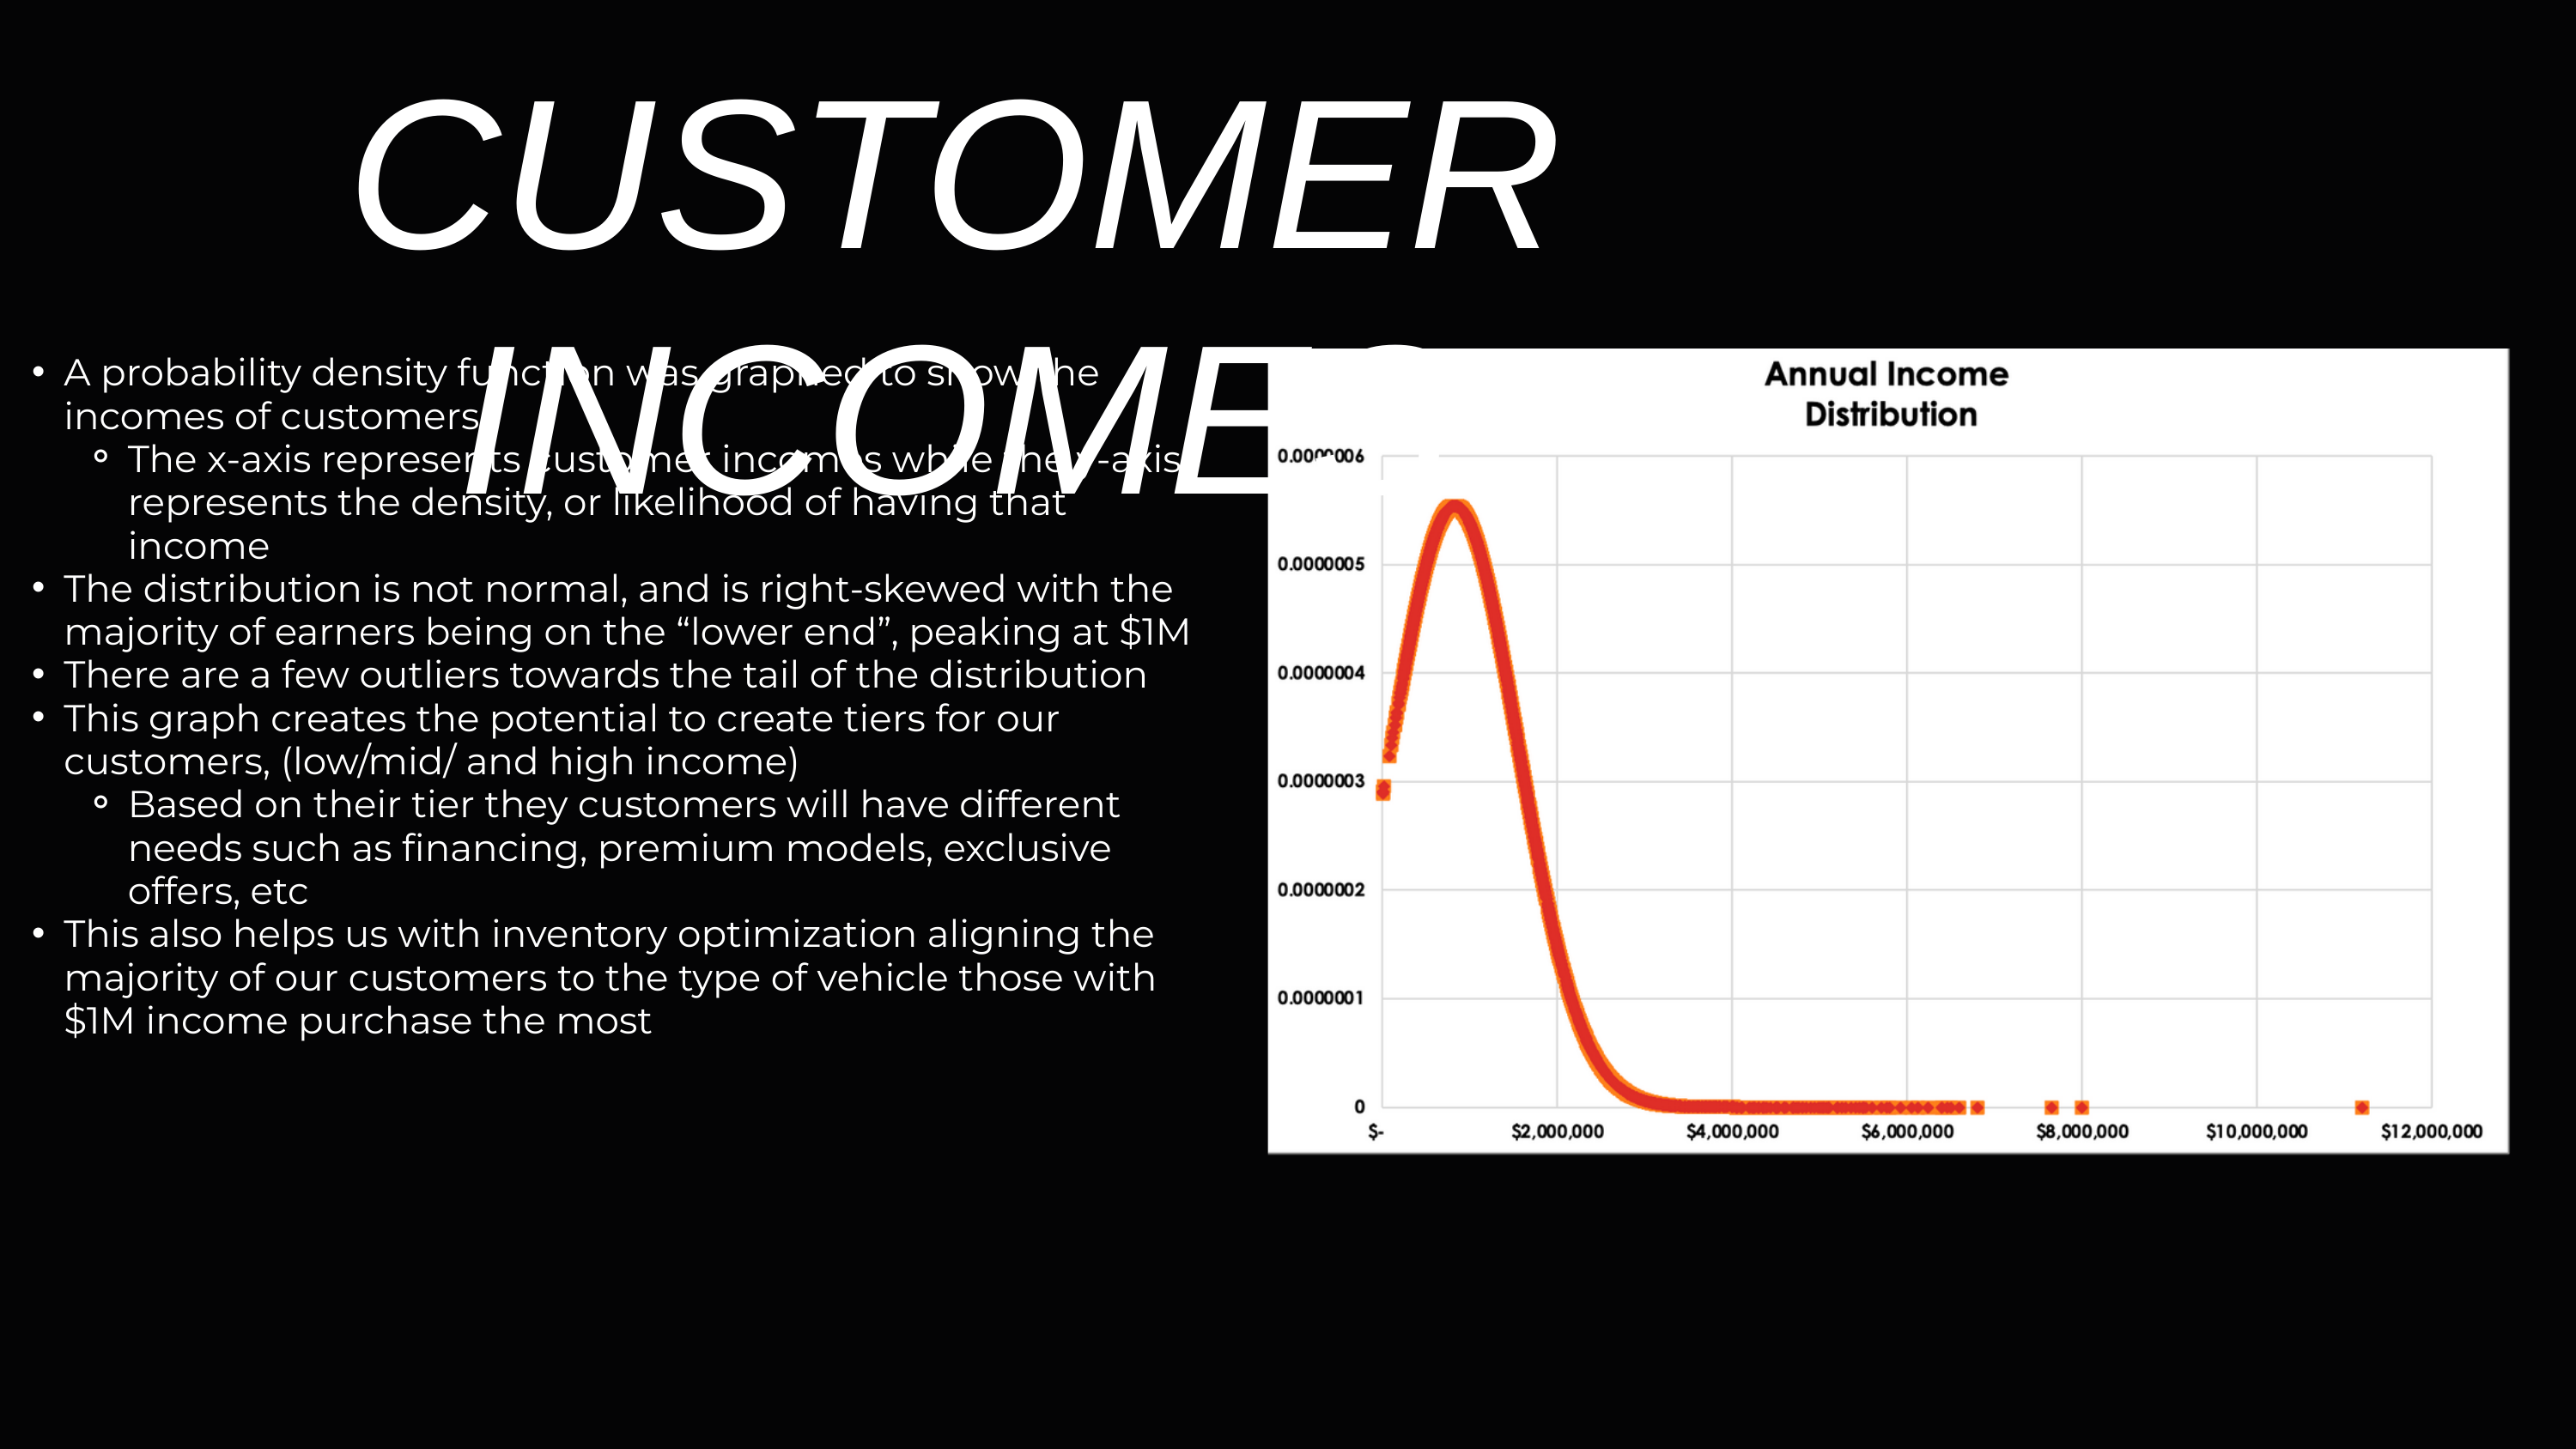

CUSTOMER INCOMES

A probability density function was graphed to show the incomes of customers
The x-axis represents customer incomes while the y-axis represents the density, or likelihood of having that income
The distribution is not normal, and is right-skewed with the majority of earners being on the “lower end”, peaking at $1M
There are a few outliers towards the tail of the distribution
This graph creates the potential to create tiers for our customers, (low/mid/ and high income)
Based on their tier they customers will have different needs such as financing, premium models, exclusive offers, etc
This also helps us with inventory optimization aligning the majority of our customers to the type of vehicle those with $1M income purchase the most